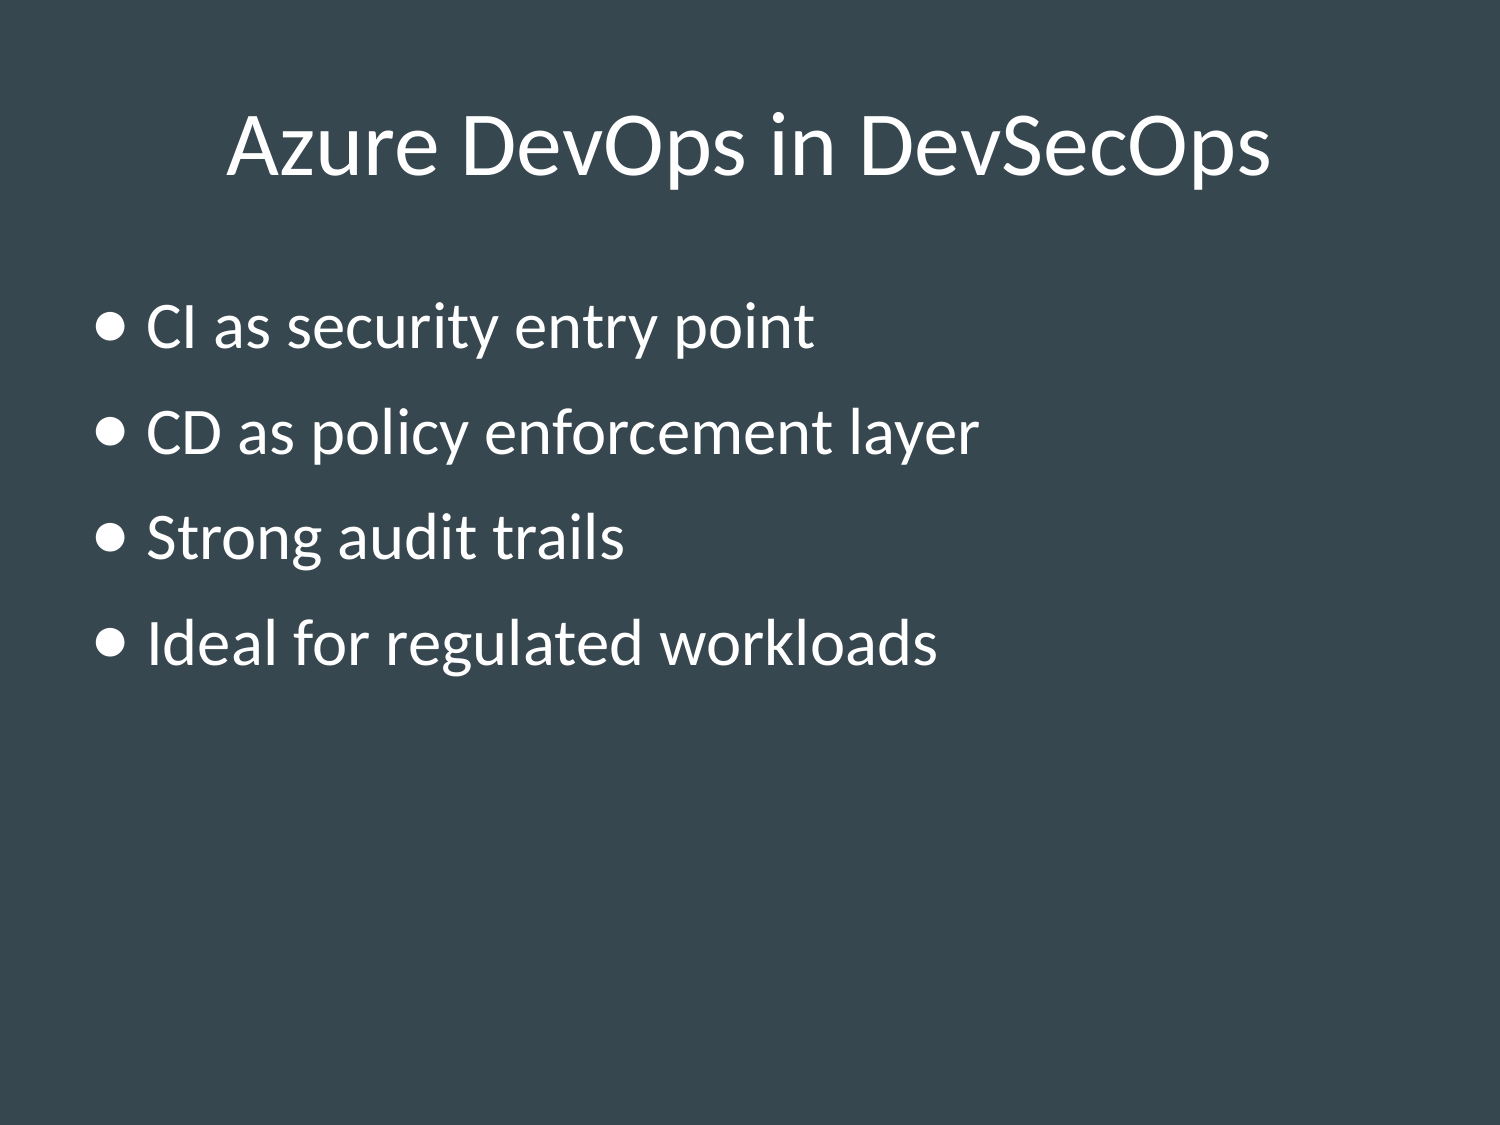

# Azure DevOps in DevSecOps
CI as security entry point
CD as policy enforcement layer
Strong audit trails
Ideal for regulated workloads